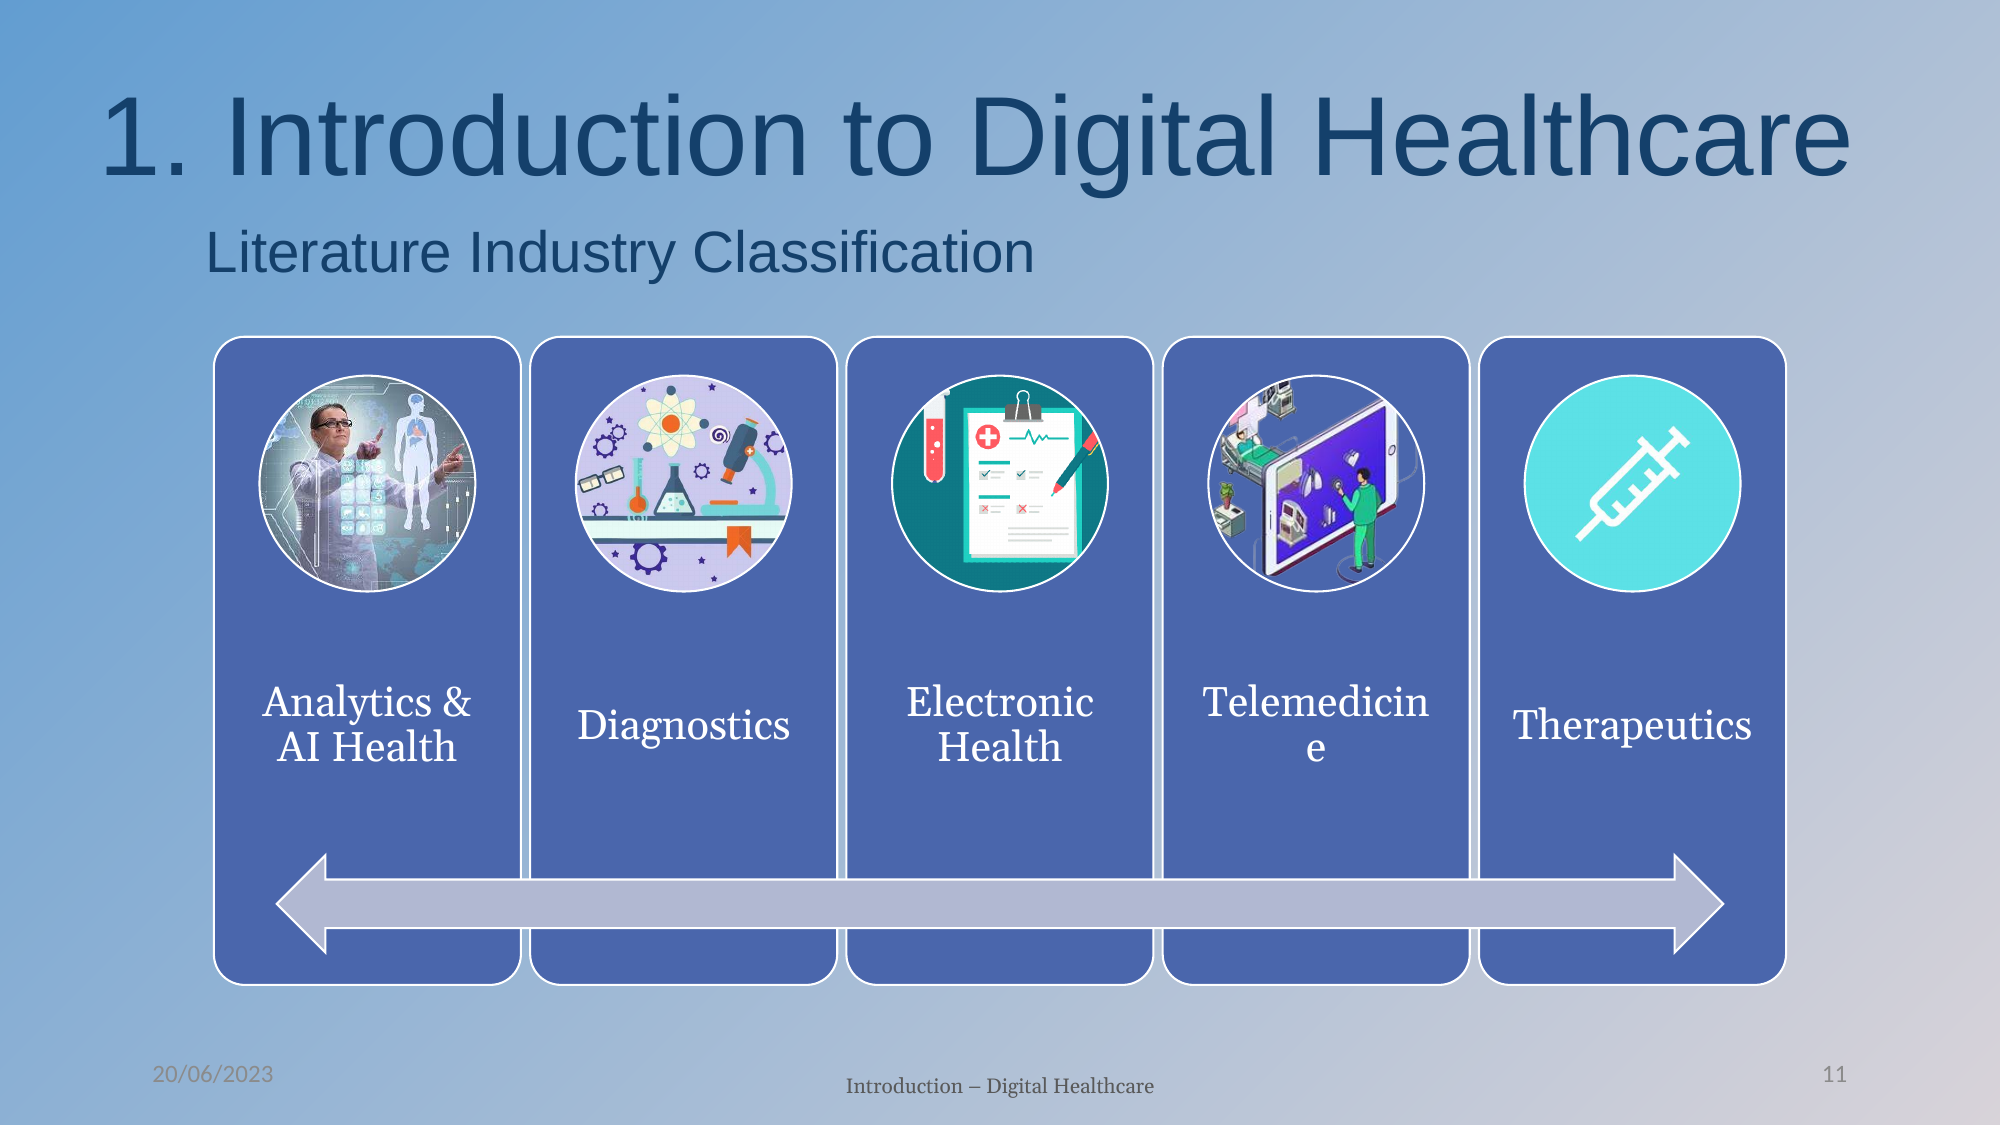

1. Introduction to Digital Healthcare
Literature Industry Classification
Analytics & AI Health
Diagnostics
Electronic Health
Telemedicine
Therapeutics

20/06/2023
11
Introduction – Digital Healthcare